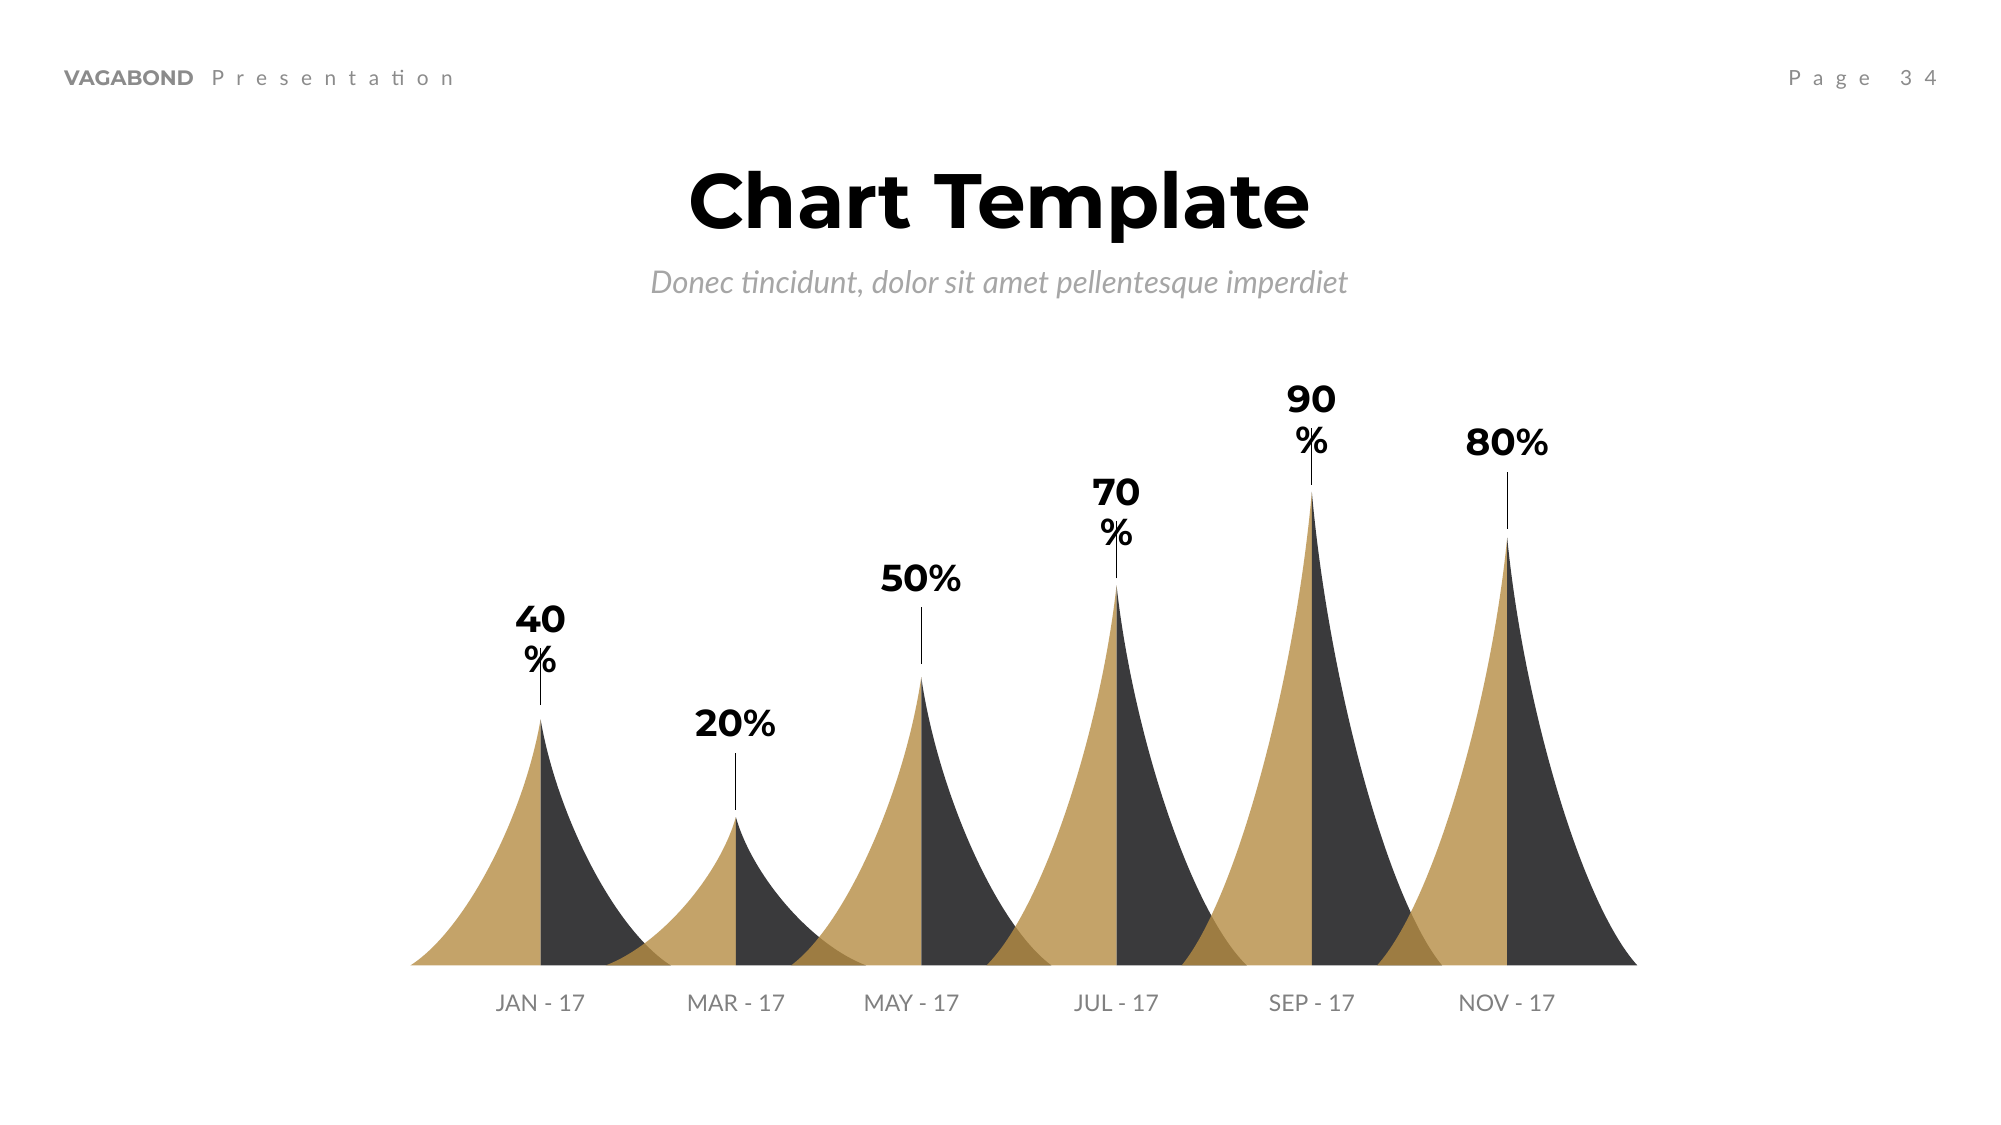

Chart Template
Donec tincidunt, dolor sit amet pellentesque imperdiet
90%
80%
70%

50%

40%

20%

JUL - 17
SEP - 17
JAN - 17
MAR - 17
MAY - 17
NOV - 17